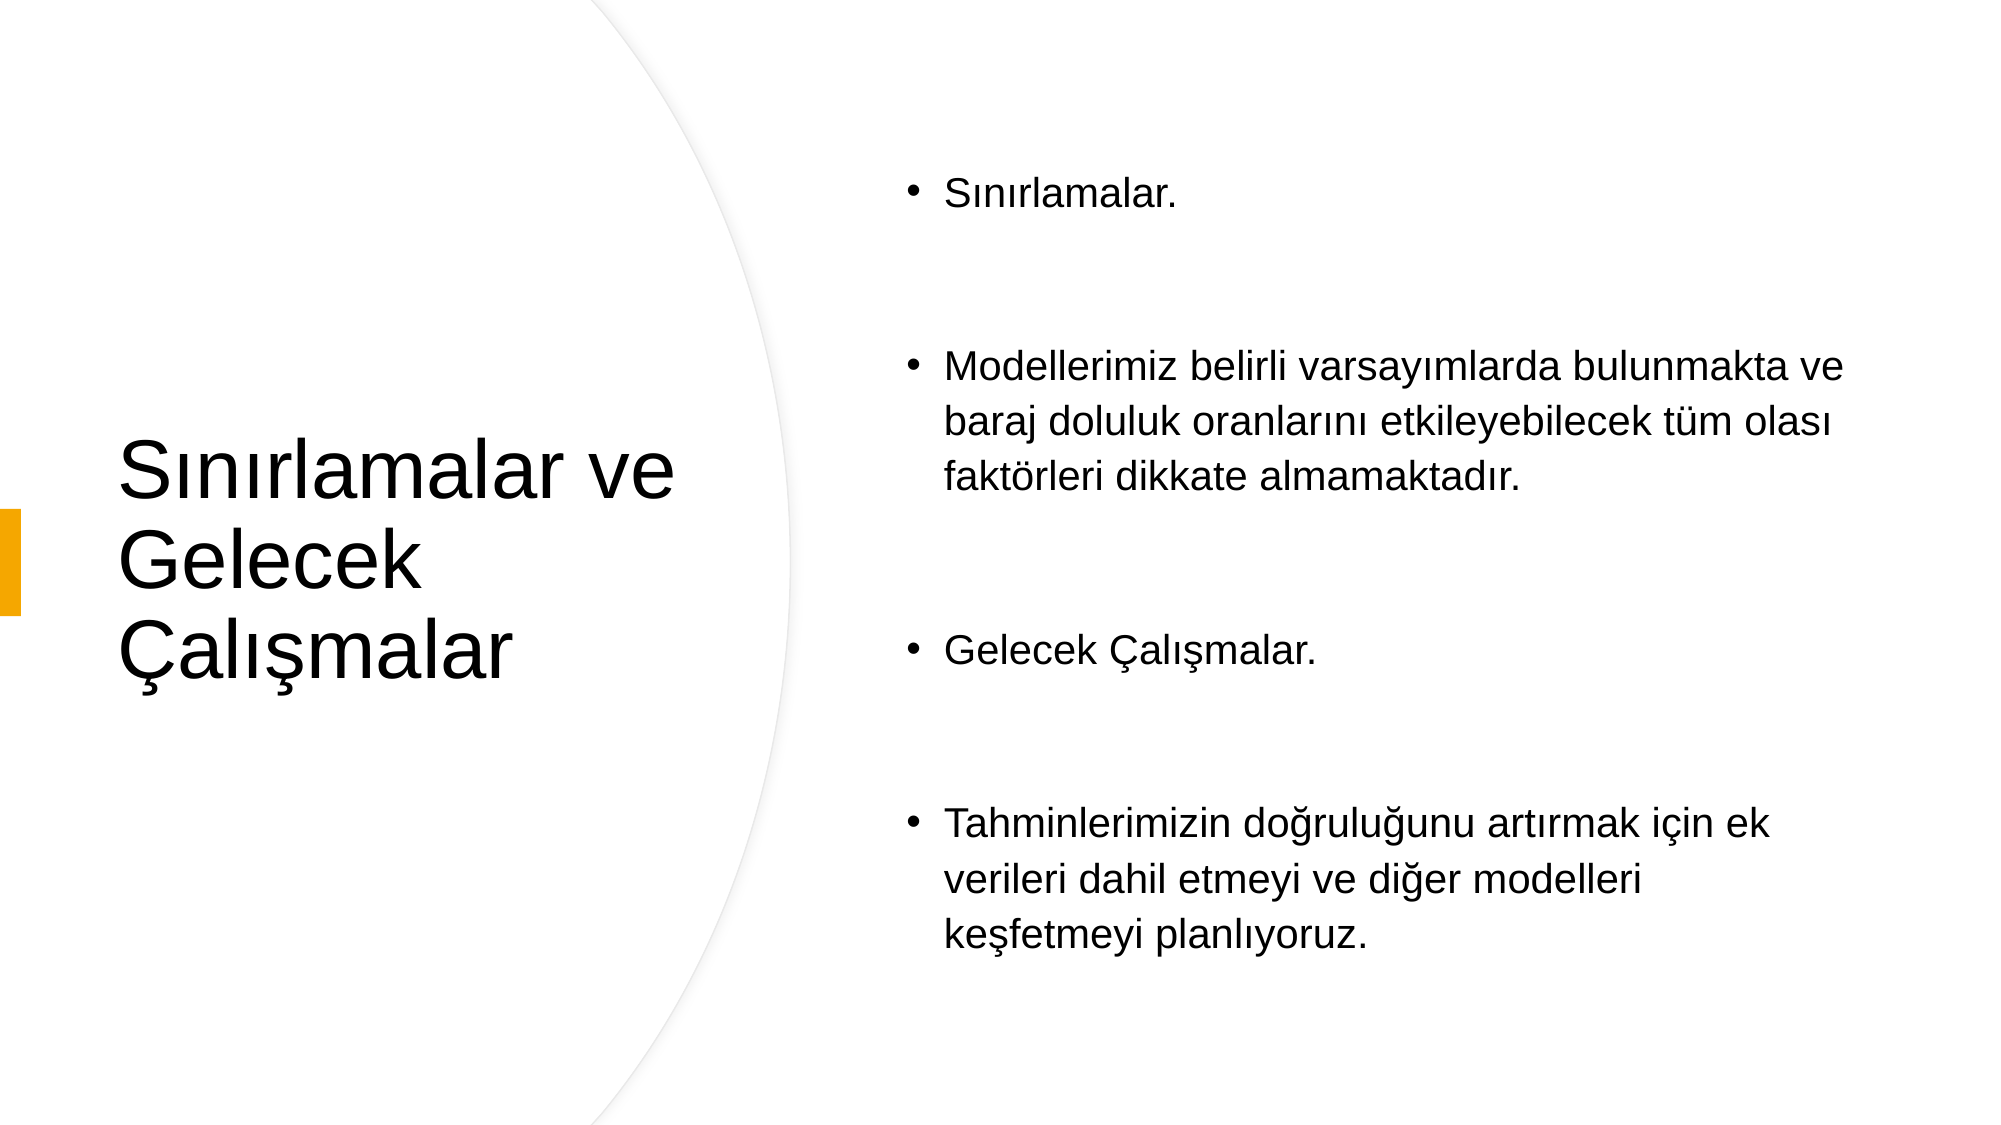

Sınırlamalar.

Modellerimiz belirli varsayımlarda bulunmakta ve baraj doluluk oranlarını etkileyebilecek tüm olası faktörleri dikkate almamaktadır.

Gelecek Çalışmalar.

Tahminlerimizin doğruluğunu artırmak için ek verileri dahil etmeyi ve diğer modelleri keşfetmeyi planlıyoruz.

# Sınırlamalar ve Gelecek Çalışmalar